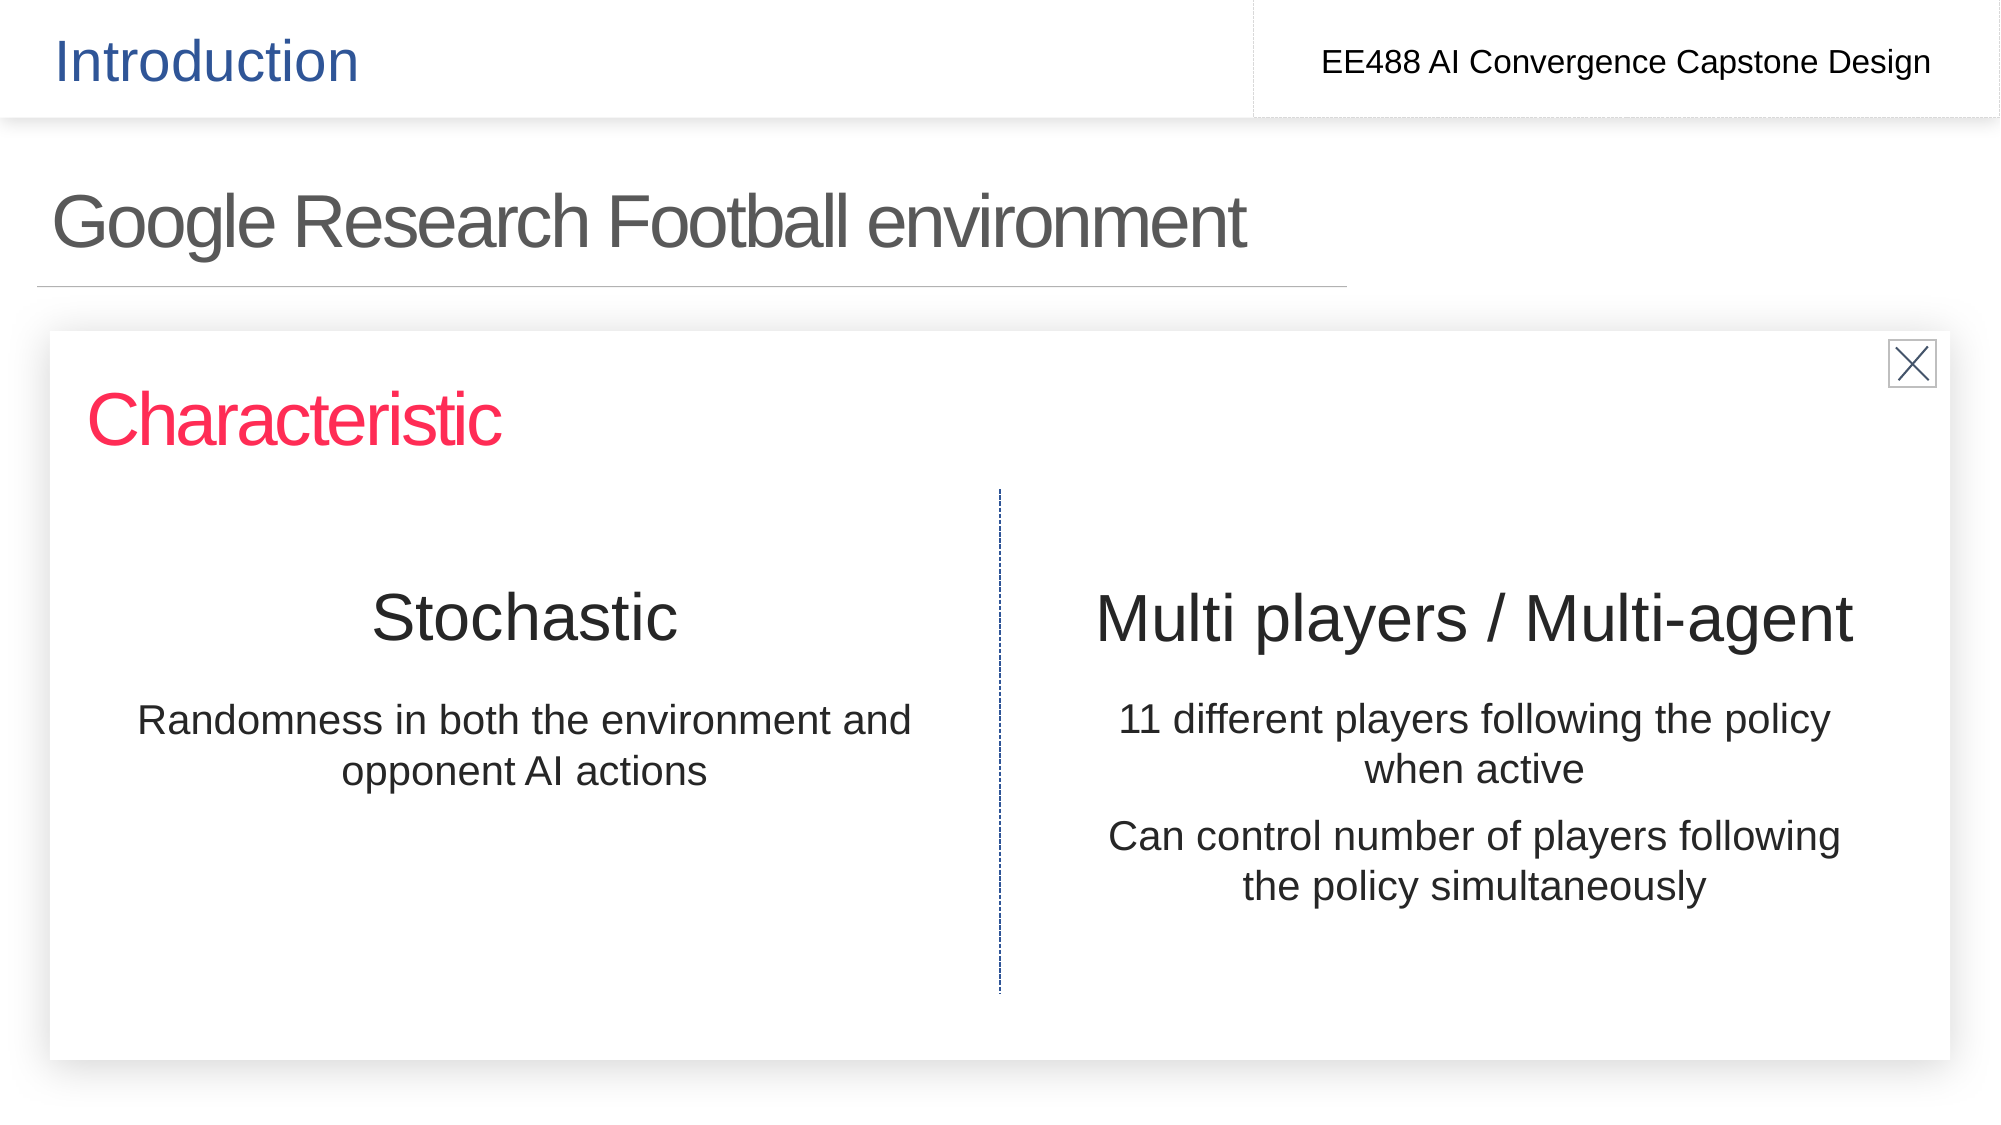

Introduction
EE488 AI Convergence Capstone Design
Google Research Football environment

Characteristic
Stochastic
Multi players / Multi-agent
11 different players following the policy when active
Randomness in both the environment and opponent AI actions
Can control number of players following the policy simultaneously